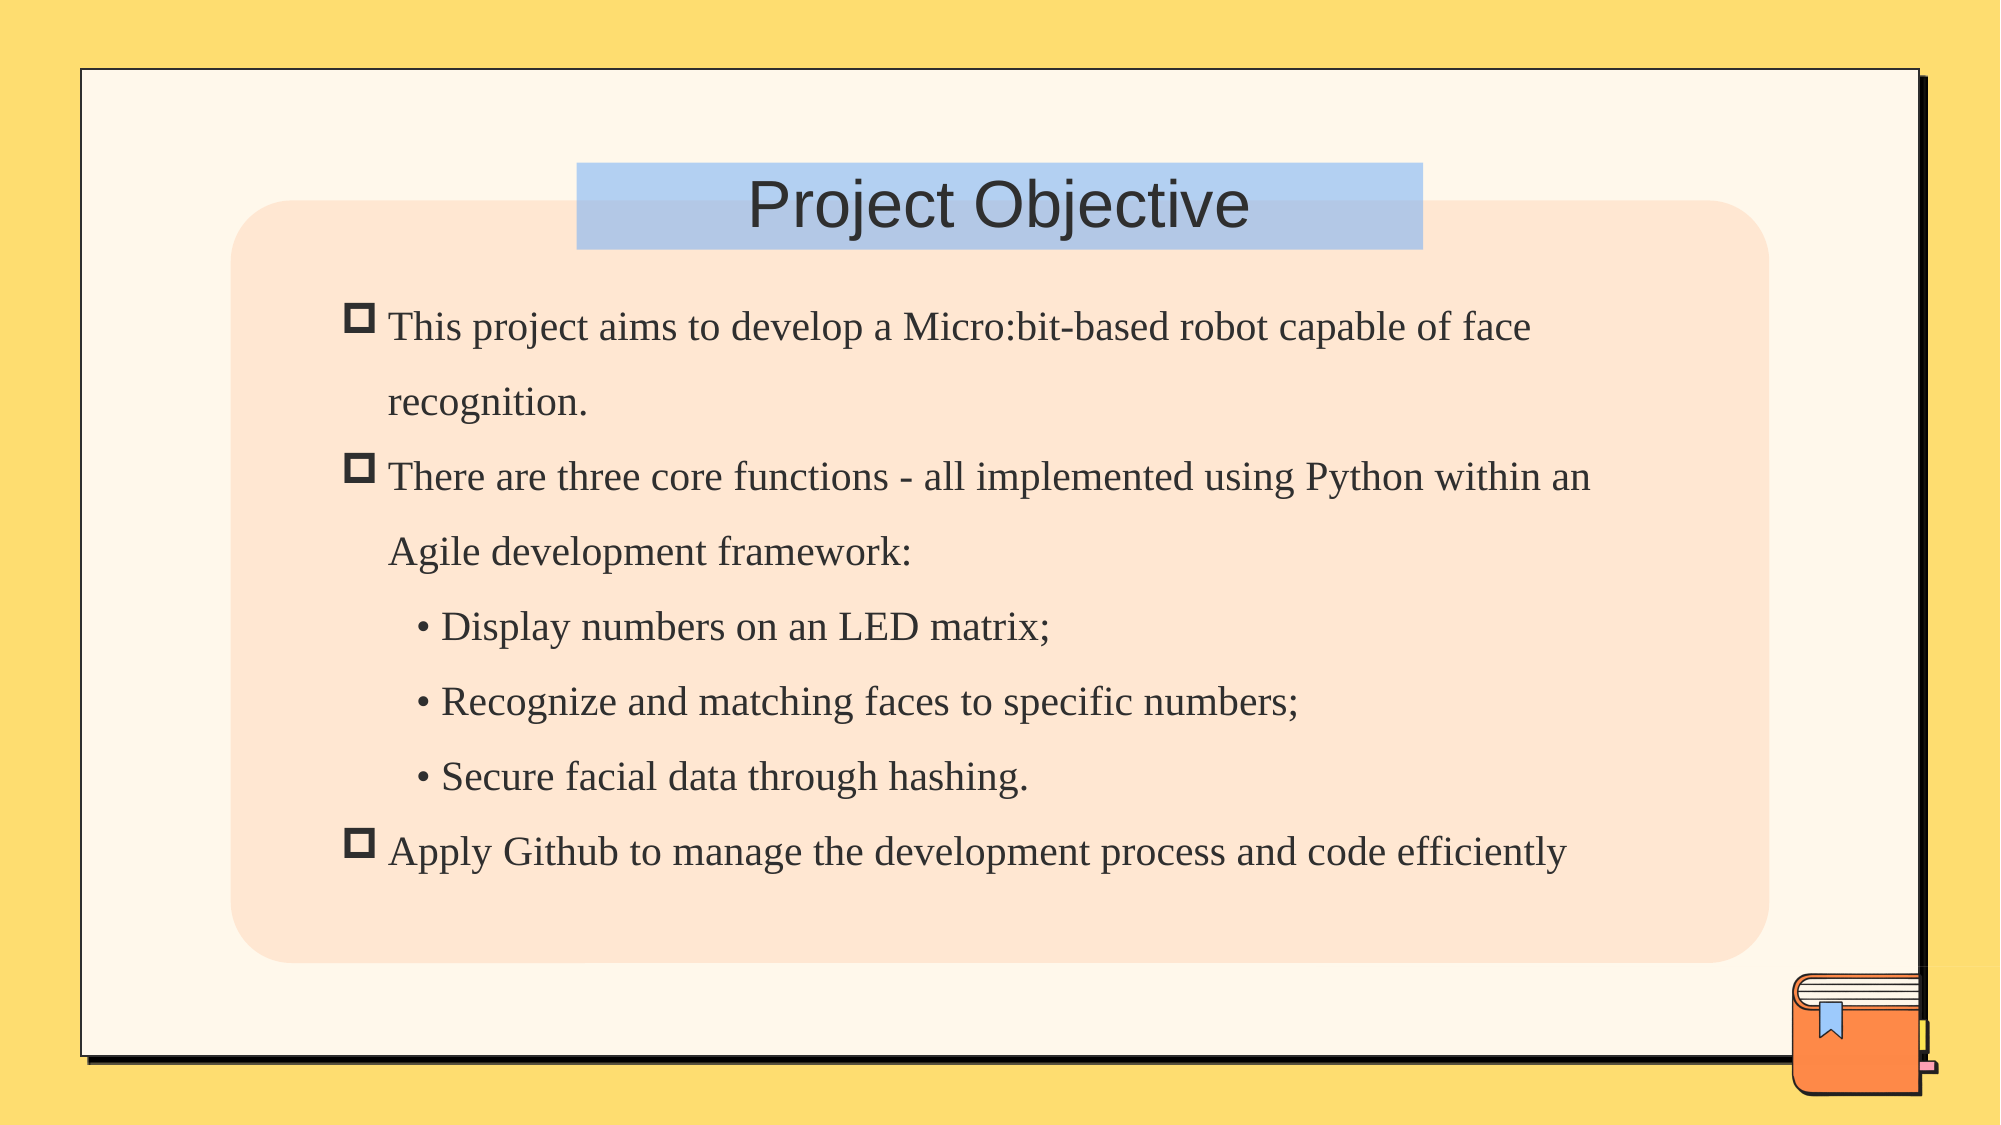

Project Objective

This project aims to develop a Micro:bit-based robot capable of face recognition.
There are three core functions - all implemented using Python within an Agile development framework:
• Display numbers on an LED matrix;
• Recognize and matching faces to specific numbers;
• Secure facial data through hashing.
Apply Github to manage the development process and code efficiently
3